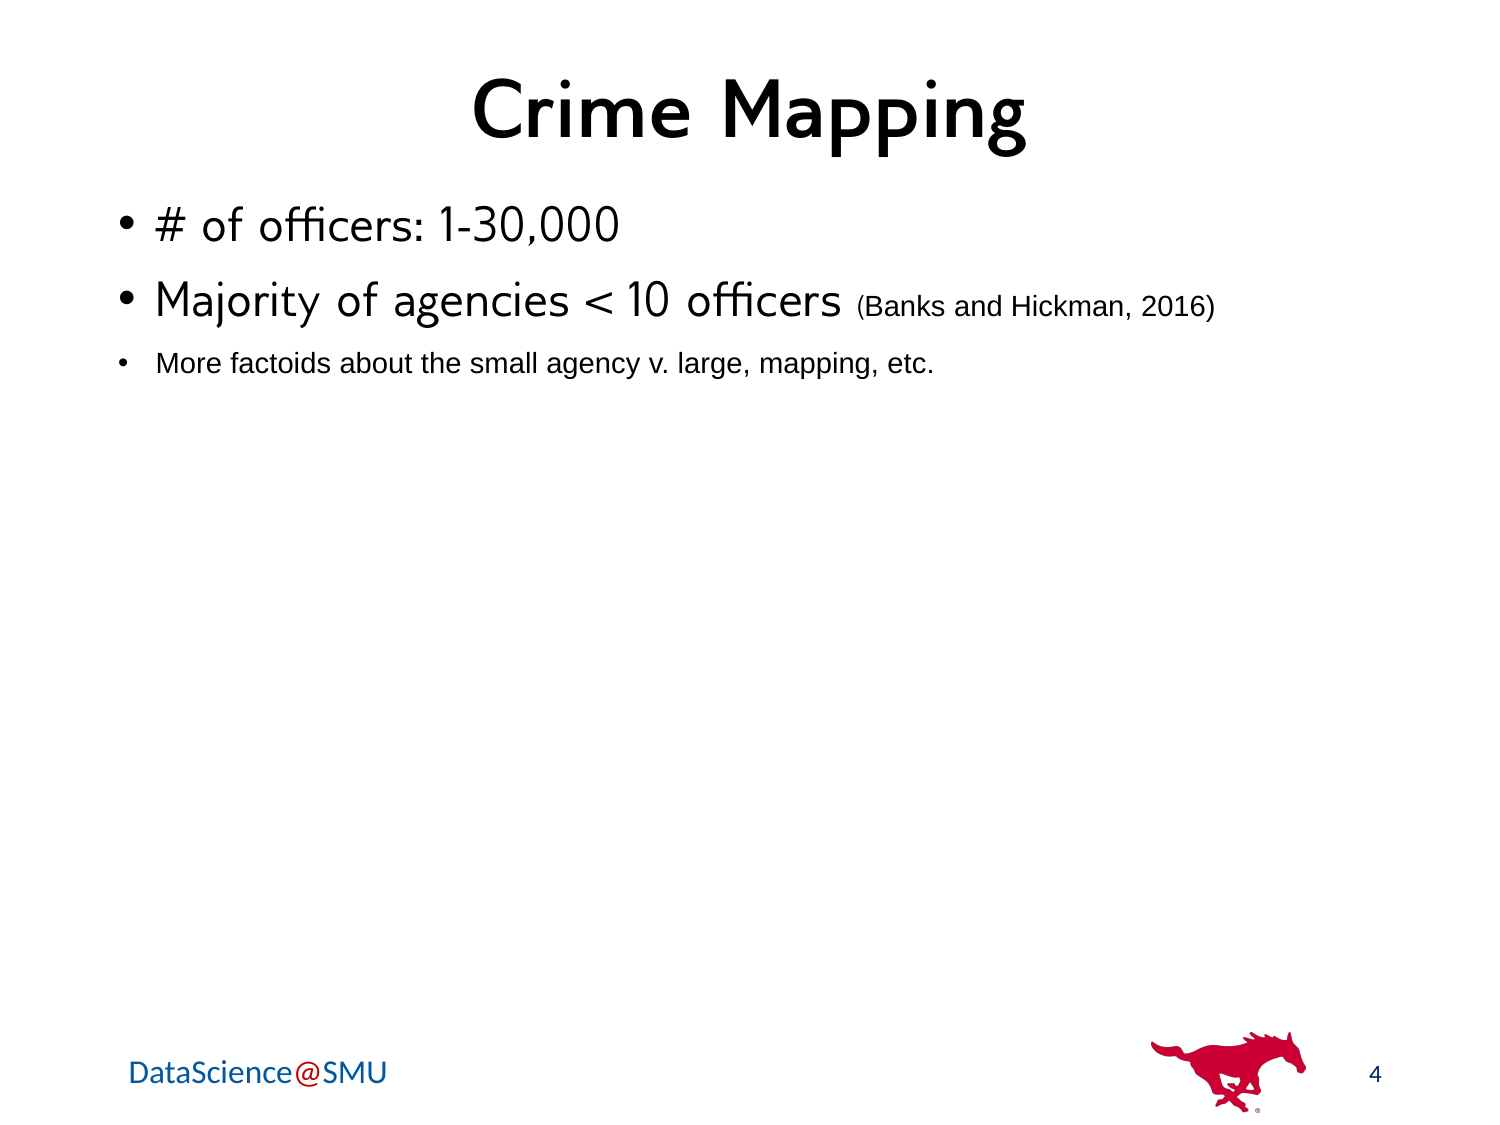

# Crime Mapping
# of officers: 1-30,000
Majority of agencies < 10 officers (Banks and Hickman, 2016)
More factoids about the small agency v. large, mapping, etc.

4